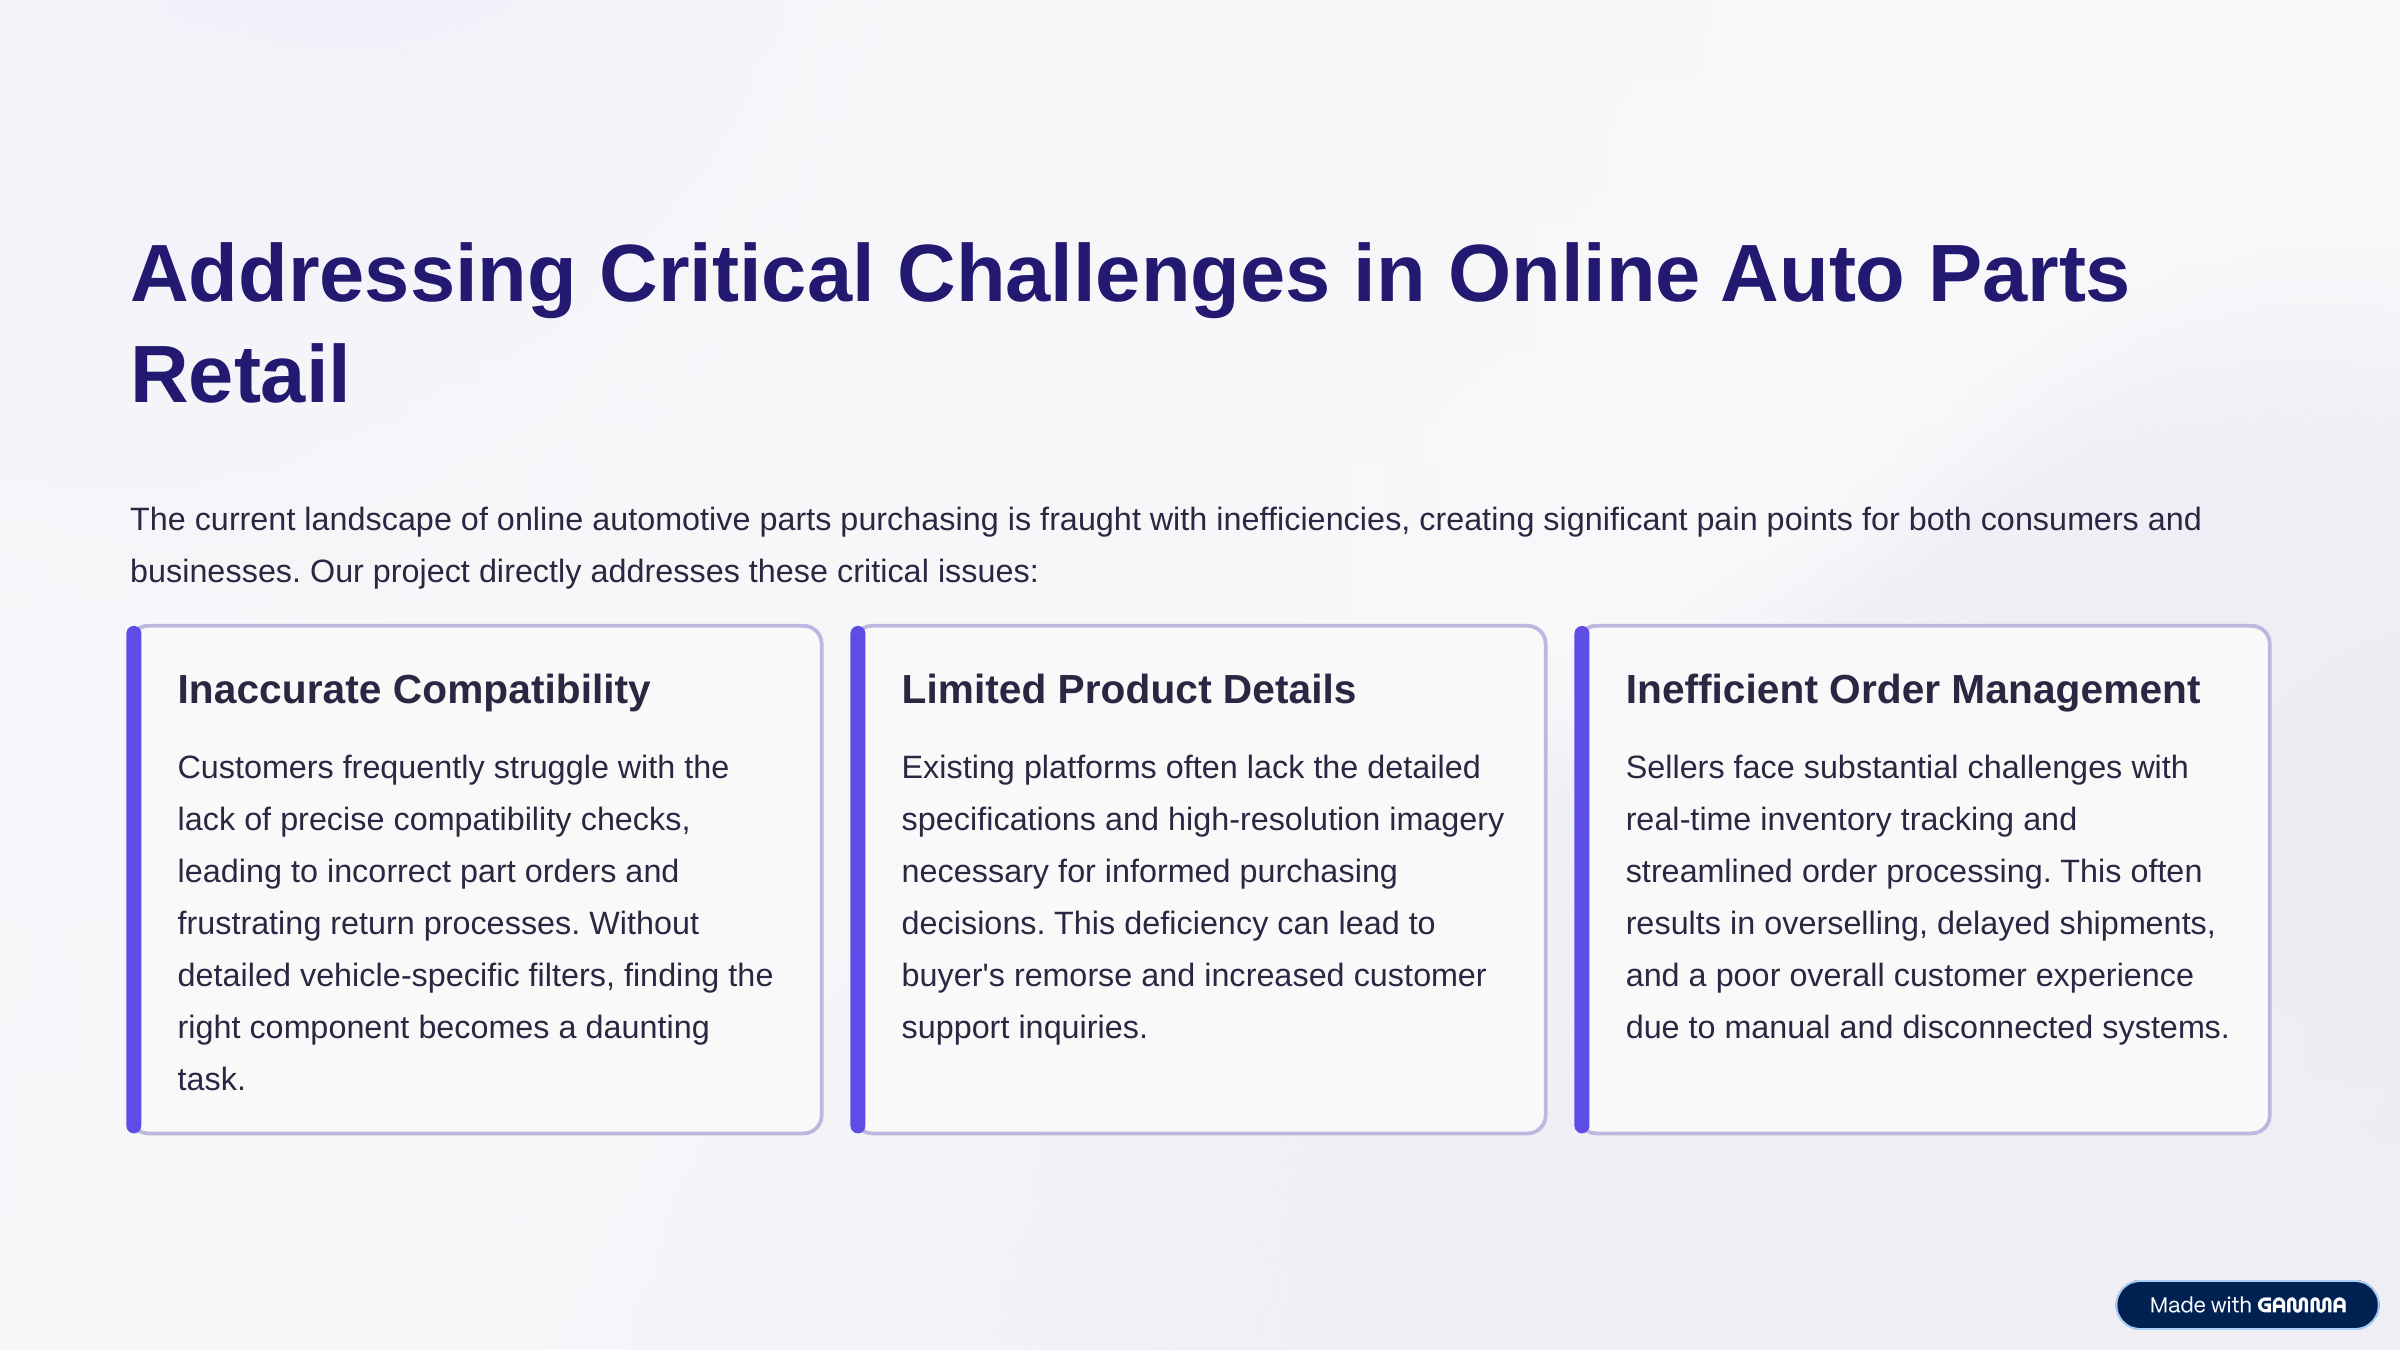

Addressing Critical Challenges in Online Auto Parts Retail
The current landscape of online automotive parts purchasing is fraught with inefficiencies, creating significant pain points for both consumers and businesses. Our project directly addresses these critical issues:

Inaccurate Compatibility
Limited Product Details
Inefficient Order Management
Customers frequently struggle with the lack of precise compatibility checks, leading to incorrect part orders and frustrating return processes. Without detailed vehicle-specific filters, finding the right component becomes a daunting task.
Existing platforms often lack the detailed specifications and high-resolution imagery necessary for informed purchasing decisions. This deficiency can lead to buyer's remorse and increased customer support inquiries.
Sellers face substantial challenges with real-time inventory tracking and streamlined order processing. This often results in overselling, delayed shipments, and a poor overall customer experience due to manual and disconnected systems.